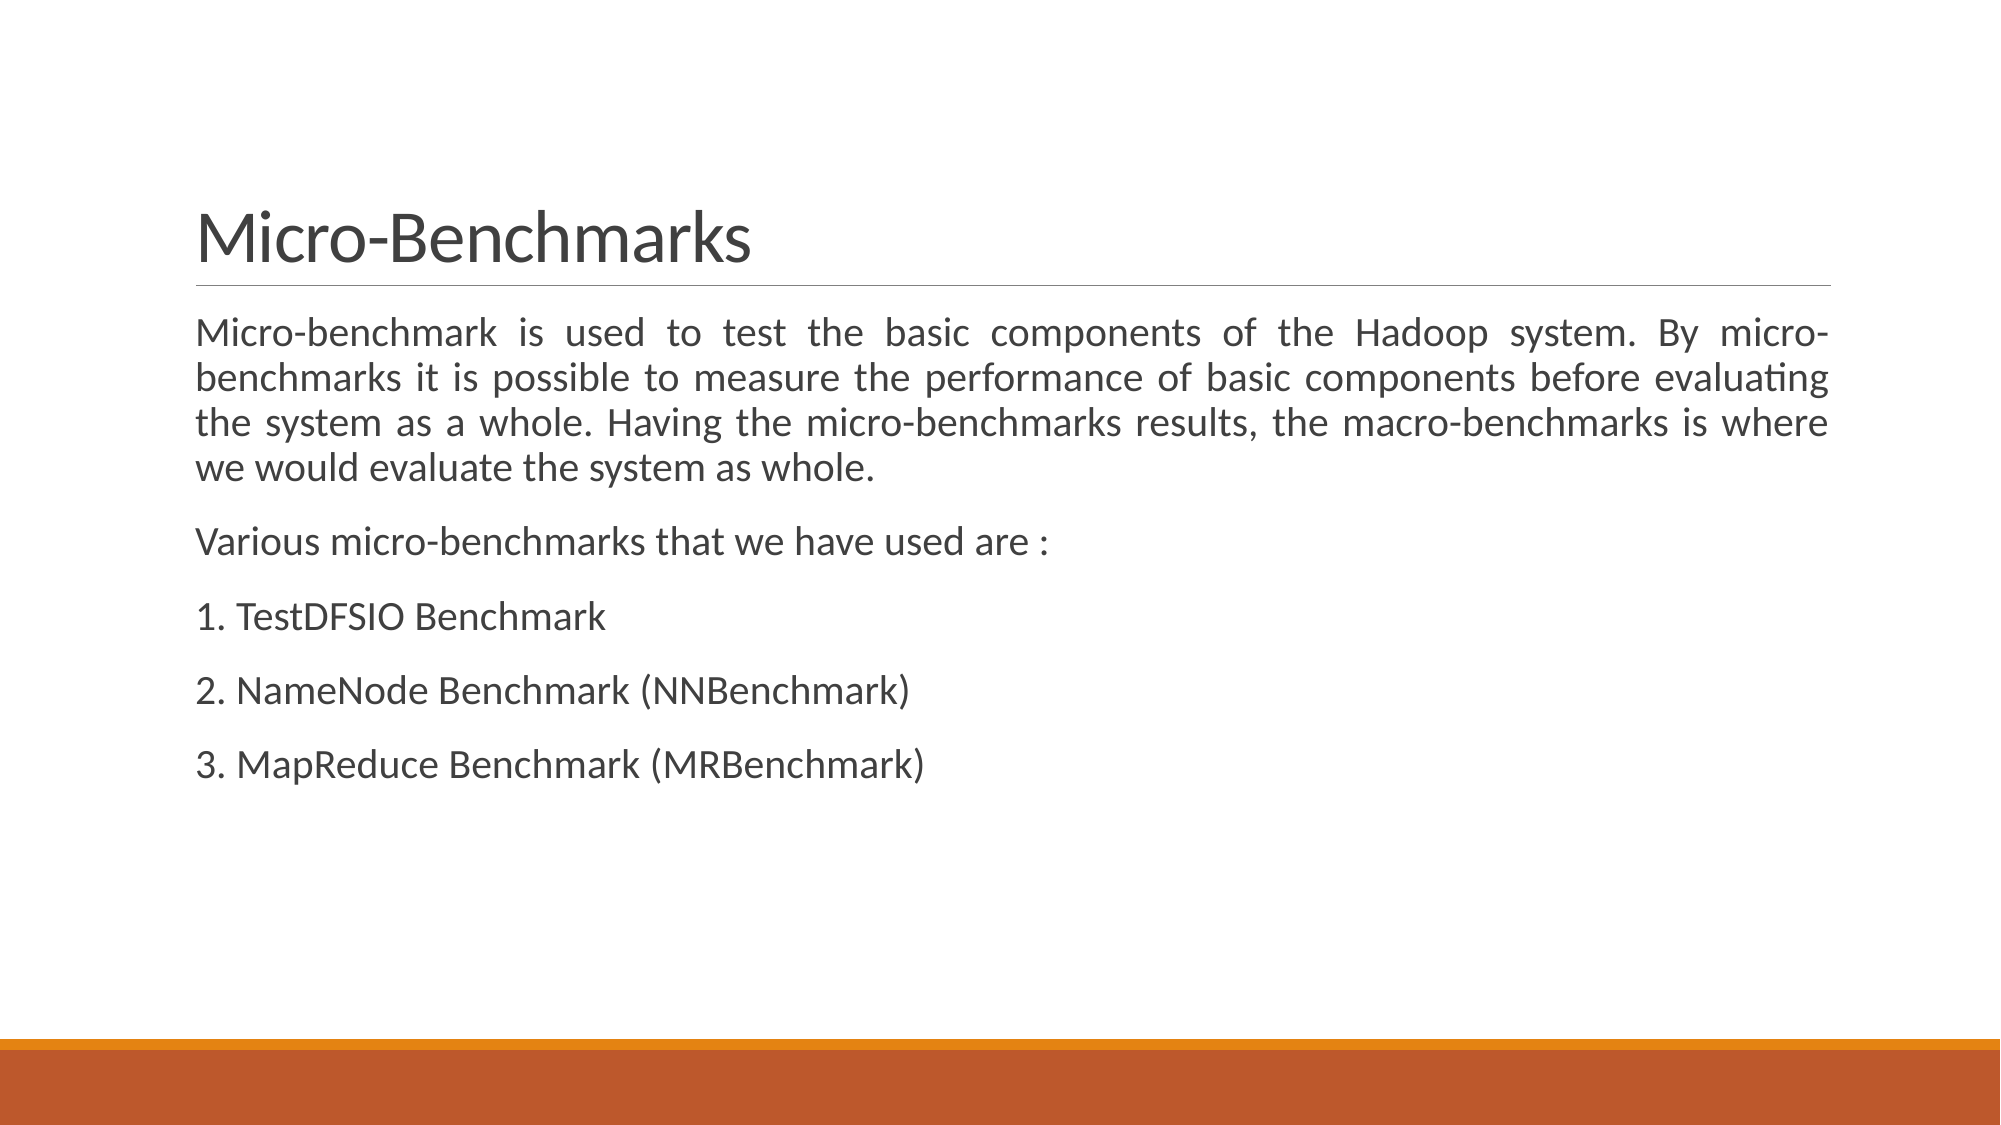

# Micro-Benchmarks
Micro-benchmark is used to test the basic components of the Hadoop system. By micro-benchmarks it is possible to measure the performance of basic components before evaluating the system as a whole. Having the micro-benchmarks results, the macro-benchmarks is where we would evaluate the system as whole.
Various micro-benchmarks that we have used are :
1. TestDFSIO Benchmark
2. NameNode Benchmark (NNBenchmark)
3. MapReduce Benchmark (MRBenchmark)